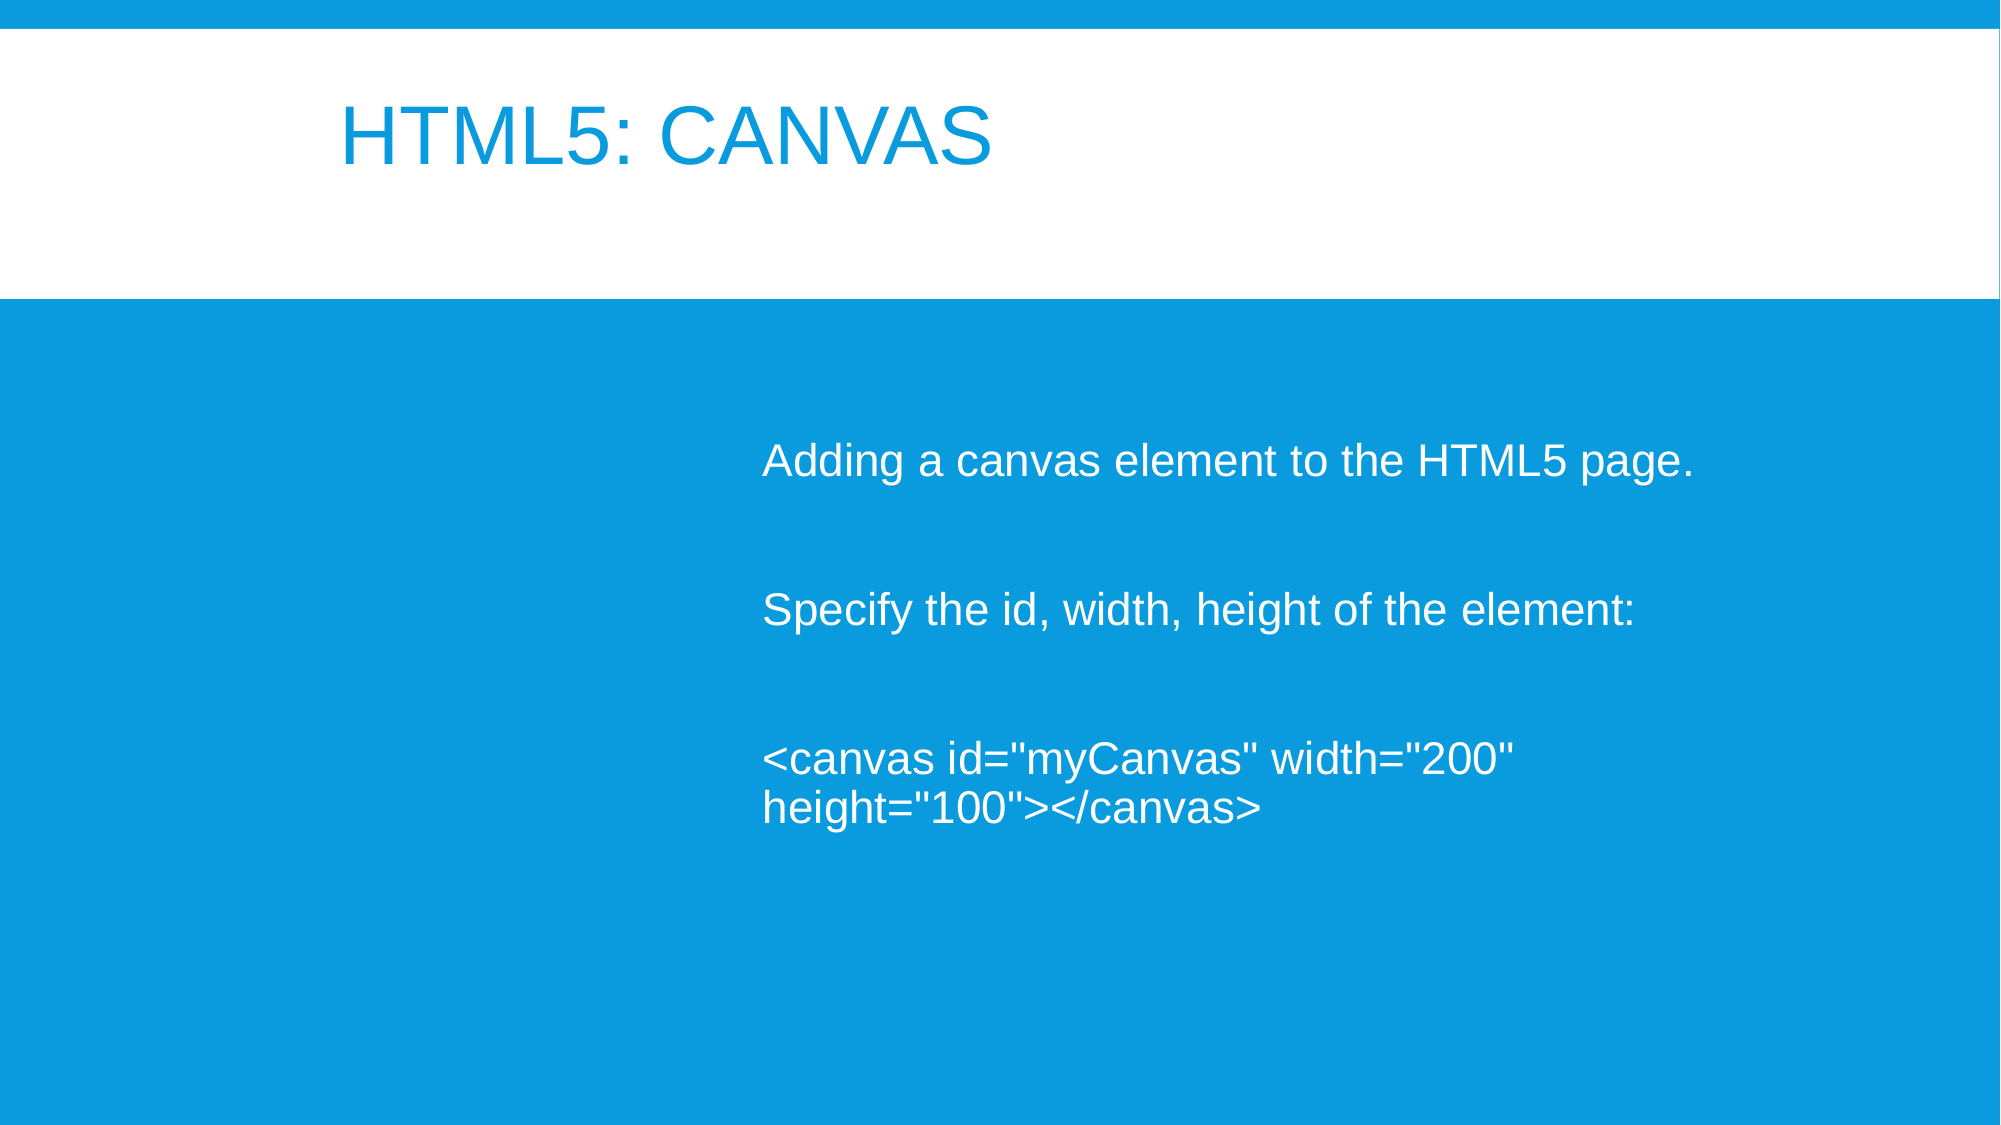

# HTML5: Canvas
Adding a canvas element to the HTML5 page.

Specify the id, width, height of the element:

<canvas id="myCanvas" width="200" height="100"></canvas>